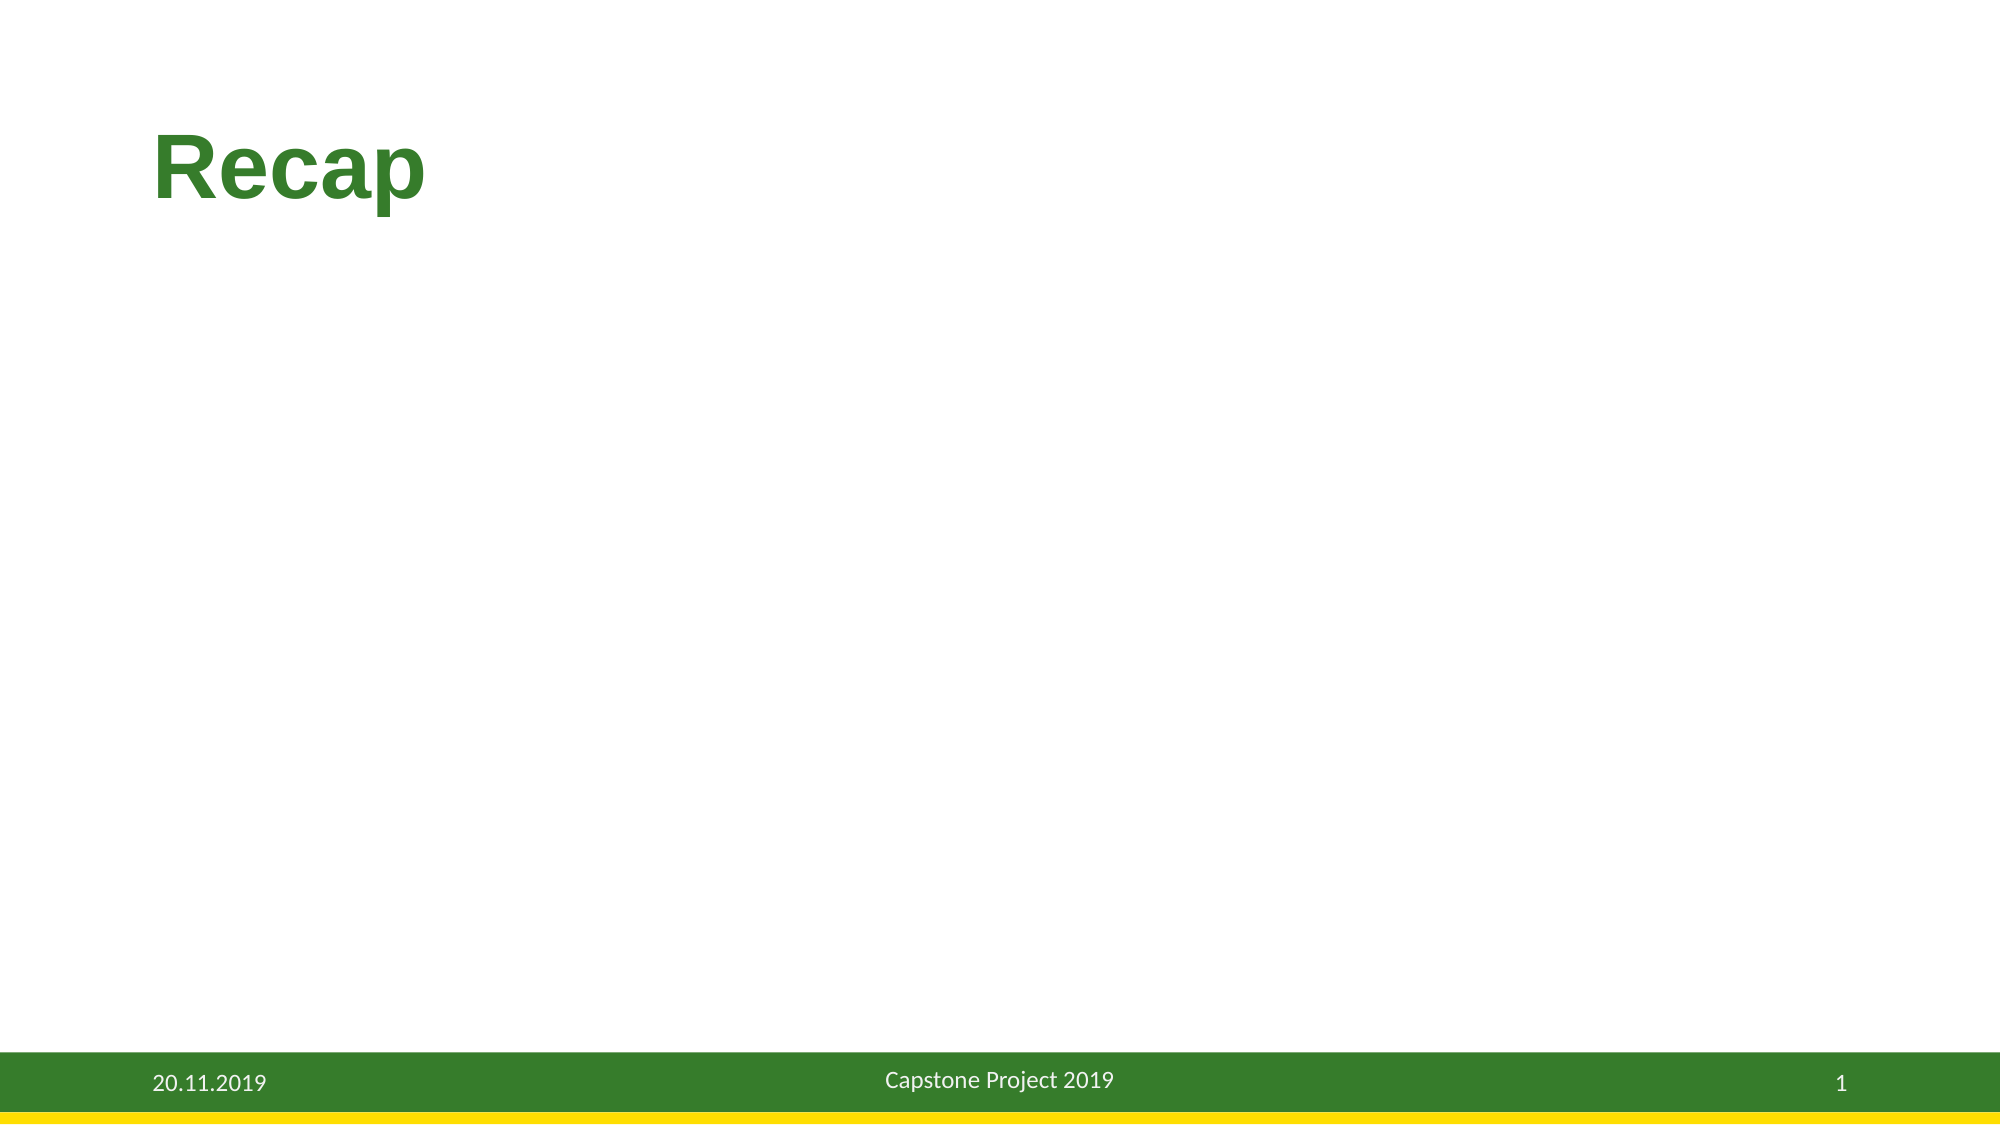

# Recap

Capstone Project 2019
1
20.11.2019